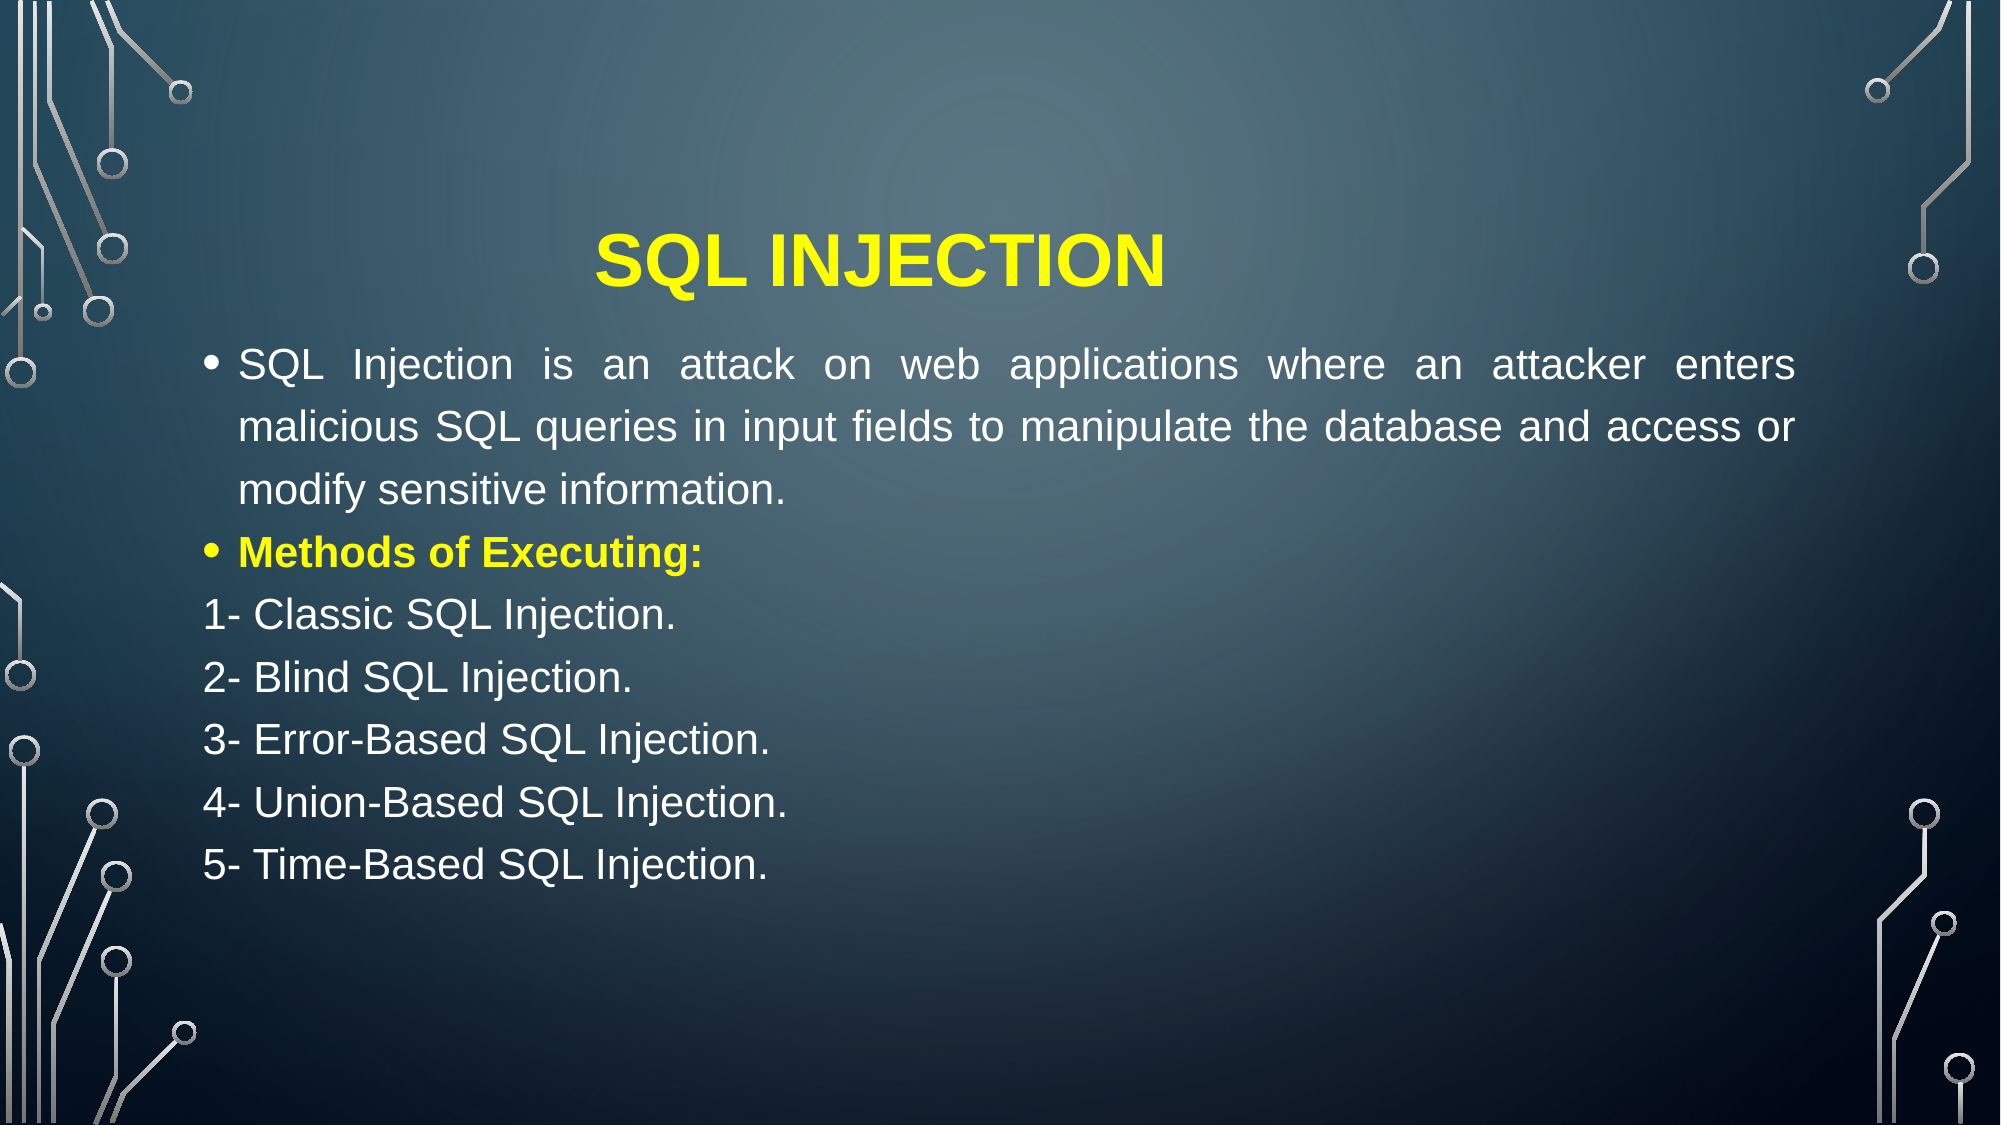

# SQL Injection
SQL Injection is an attack on web applications where an attacker enters malicious SQL queries in input fields to manipulate the database and access or modify sensitive information.
Methods of Executing:
1- Classic SQL Injection.
2- Blind SQL Injection.
3- Error-Based SQL Injection.
4- Union-Based SQL Injection.
5- Time-Based SQL Injection.